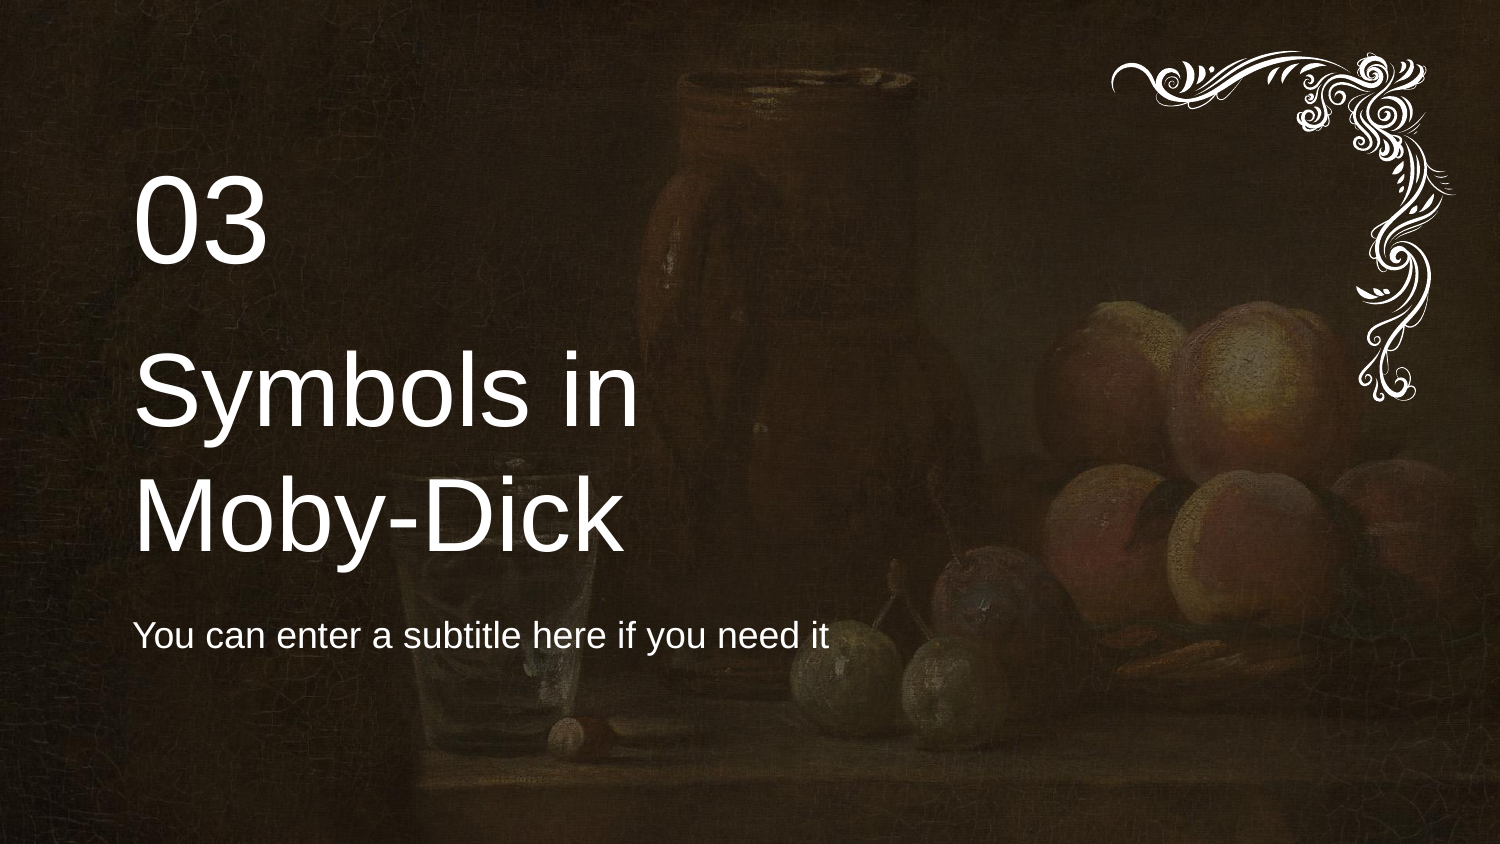

03
# Symbols in Moby-Dick
You can enter a subtitle here if you need it